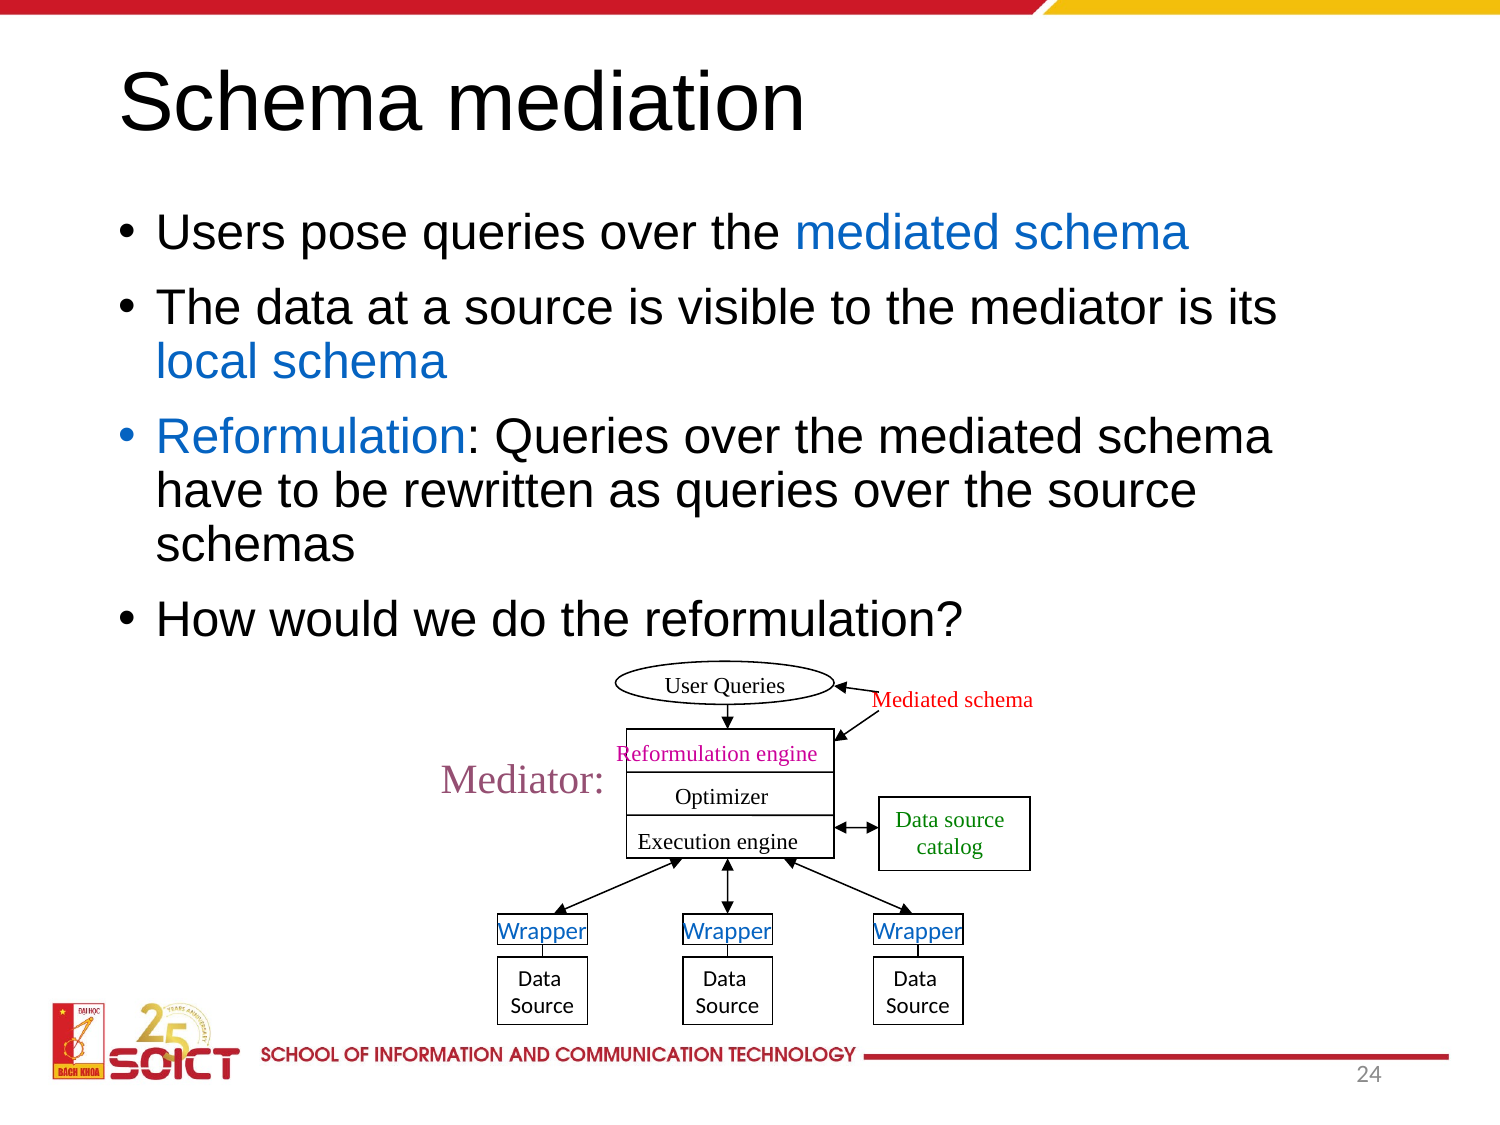

# Schema mediation
Users pose queries over the mediated schema
The data at a source is visible to the mediator is its local schema
Reformulation: Queries over the mediated schema have to be rewritten as queries over the source schemas
How would we do the reformulation?

User Queries
Mediated schema

Reformulation engine
Mediator:

Optimizer

Data source
catalog

Execution engine

Wrapper
Wrapper
Wrapper
Data
Source
Data
Source
Data
Source
24